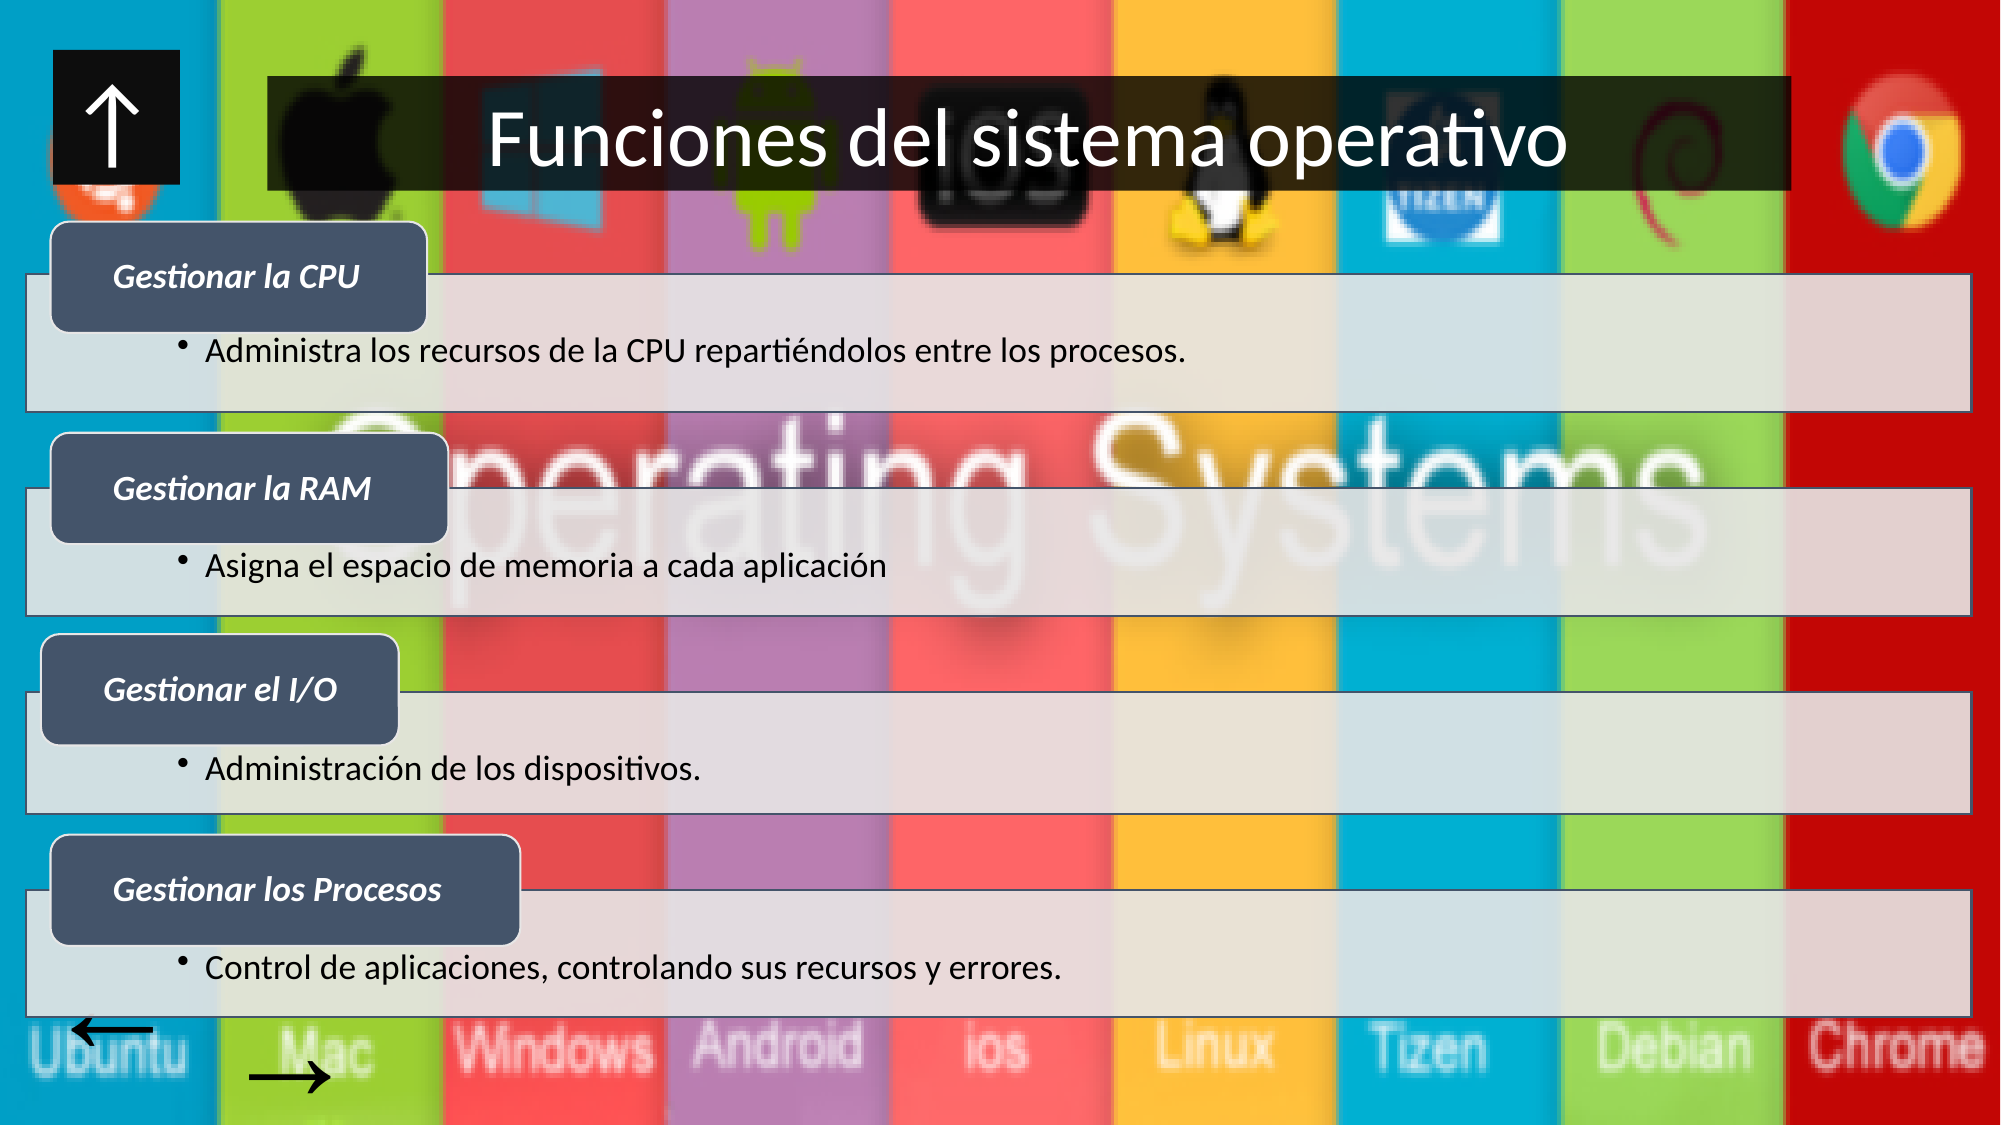

↑

Funciones del sistema operativo
Administra los recursos de la CPU repartiéndolos entre los procesos.
Gestionar la CPU
Asigna el espacio de memoria a cada aplicación
Gestionar la RAM
Administración de los dispositivos.
Gestionar el I/O
Control de aplicaciones, controlando sus recursos y errores.
Gestionar los Procesos
→
→